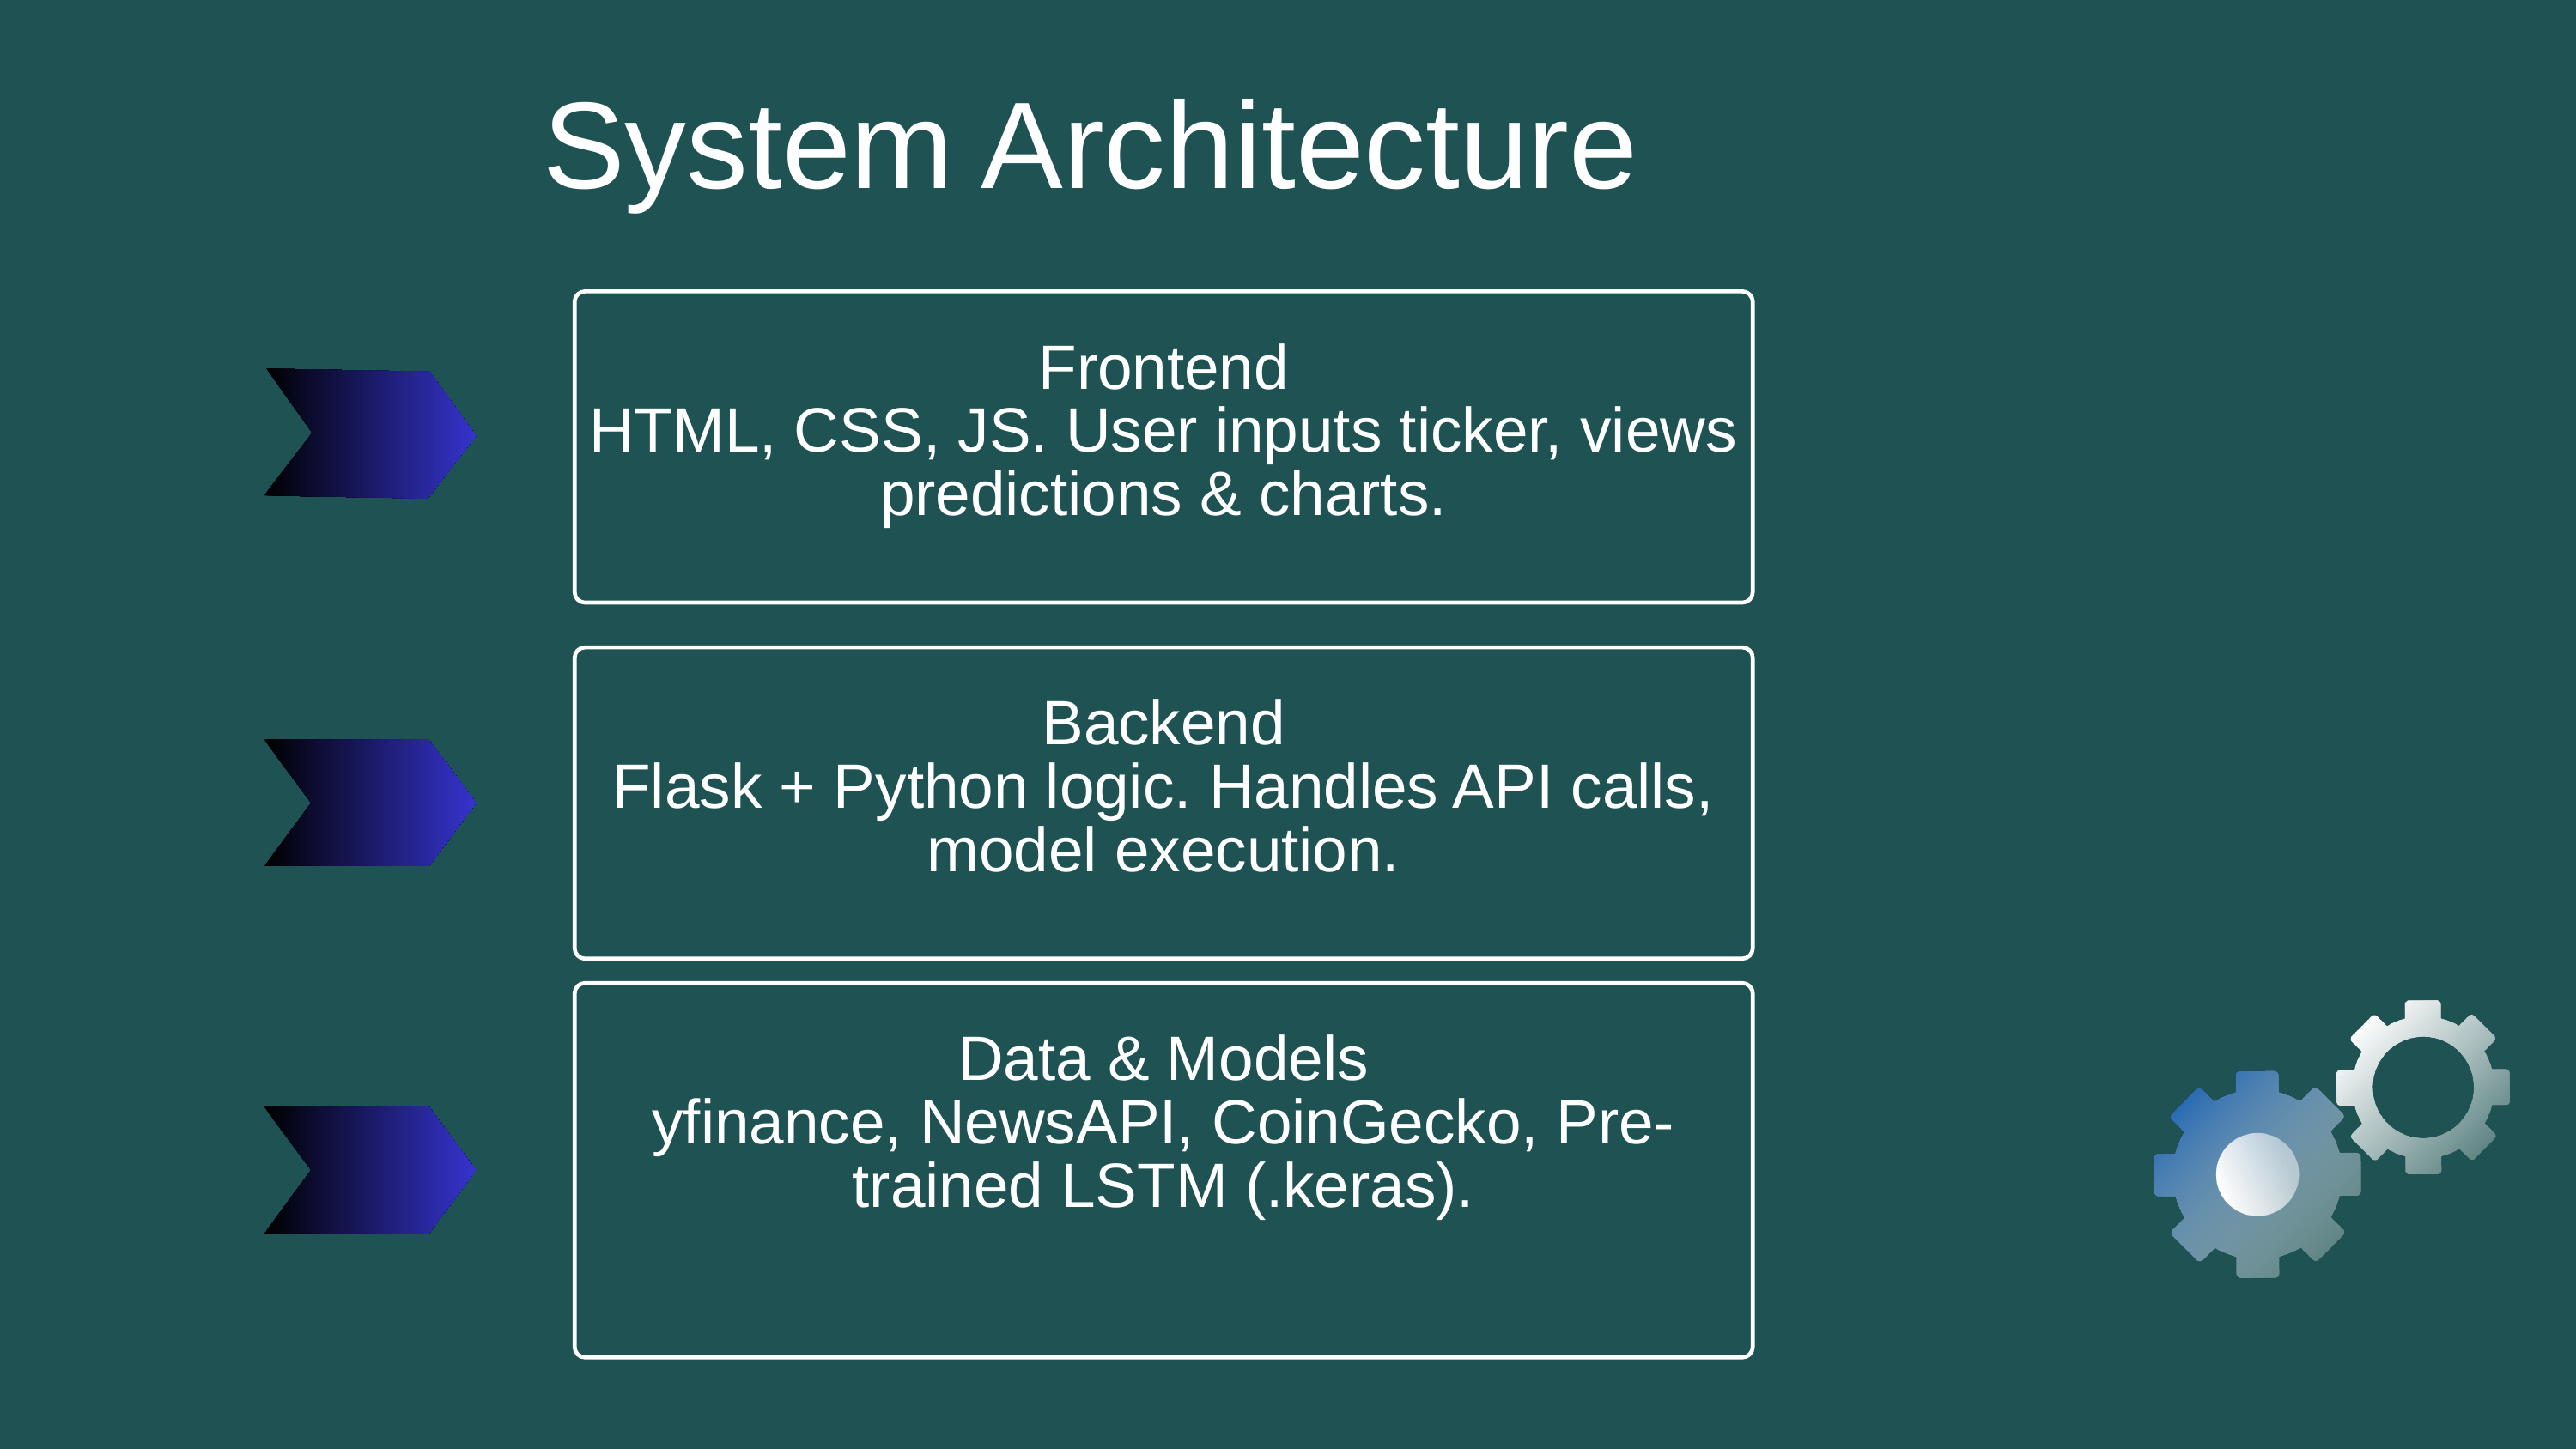

System Architecture

Frontend
HTML, CSS, JS. User inputs ticker, views predictions & charts.

Backend
Flask + Python logic. Handles API calls, model execution.

Data & Models
yfinance, NewsAPI, CoinGecko, Pre-trained LSTM (.keras).